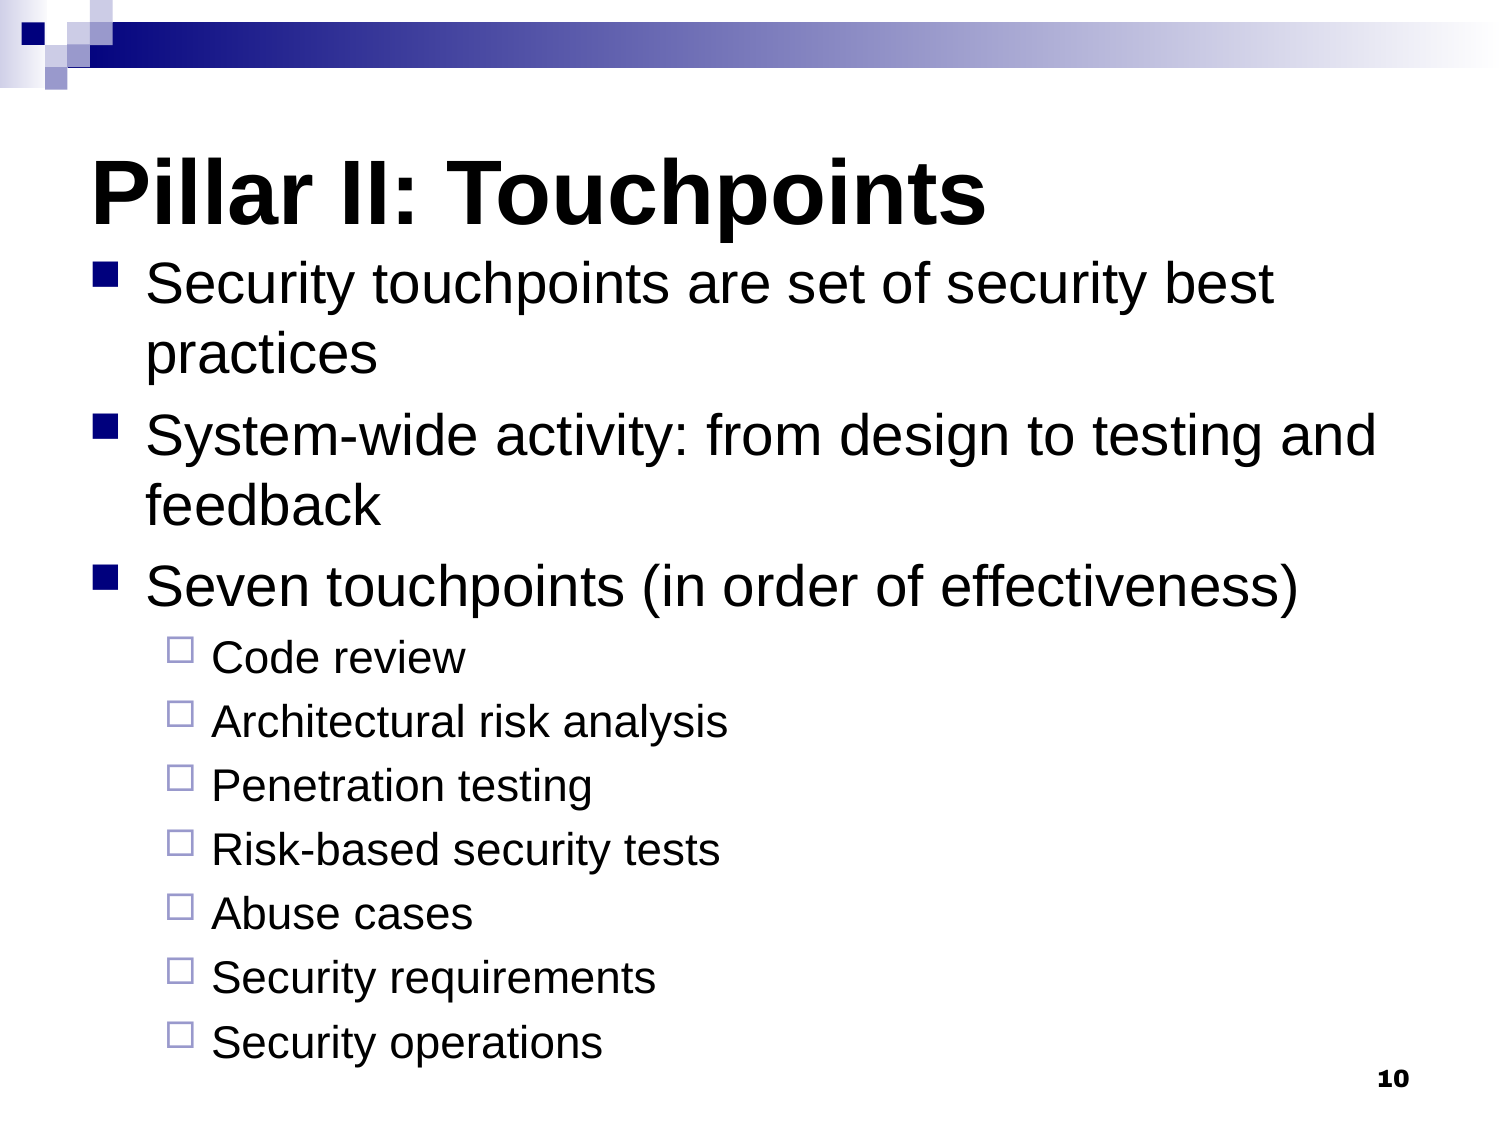

# Pillar II: Touchpoints
Security touchpoints are set of security best practices
System-wide activity: from design to testing and feedback
Seven touchpoints (in order of effectiveness)
Code review
Architectural risk analysis
Penetration testing
Risk-based security tests
Abuse cases
Security requirements
Security operations

10